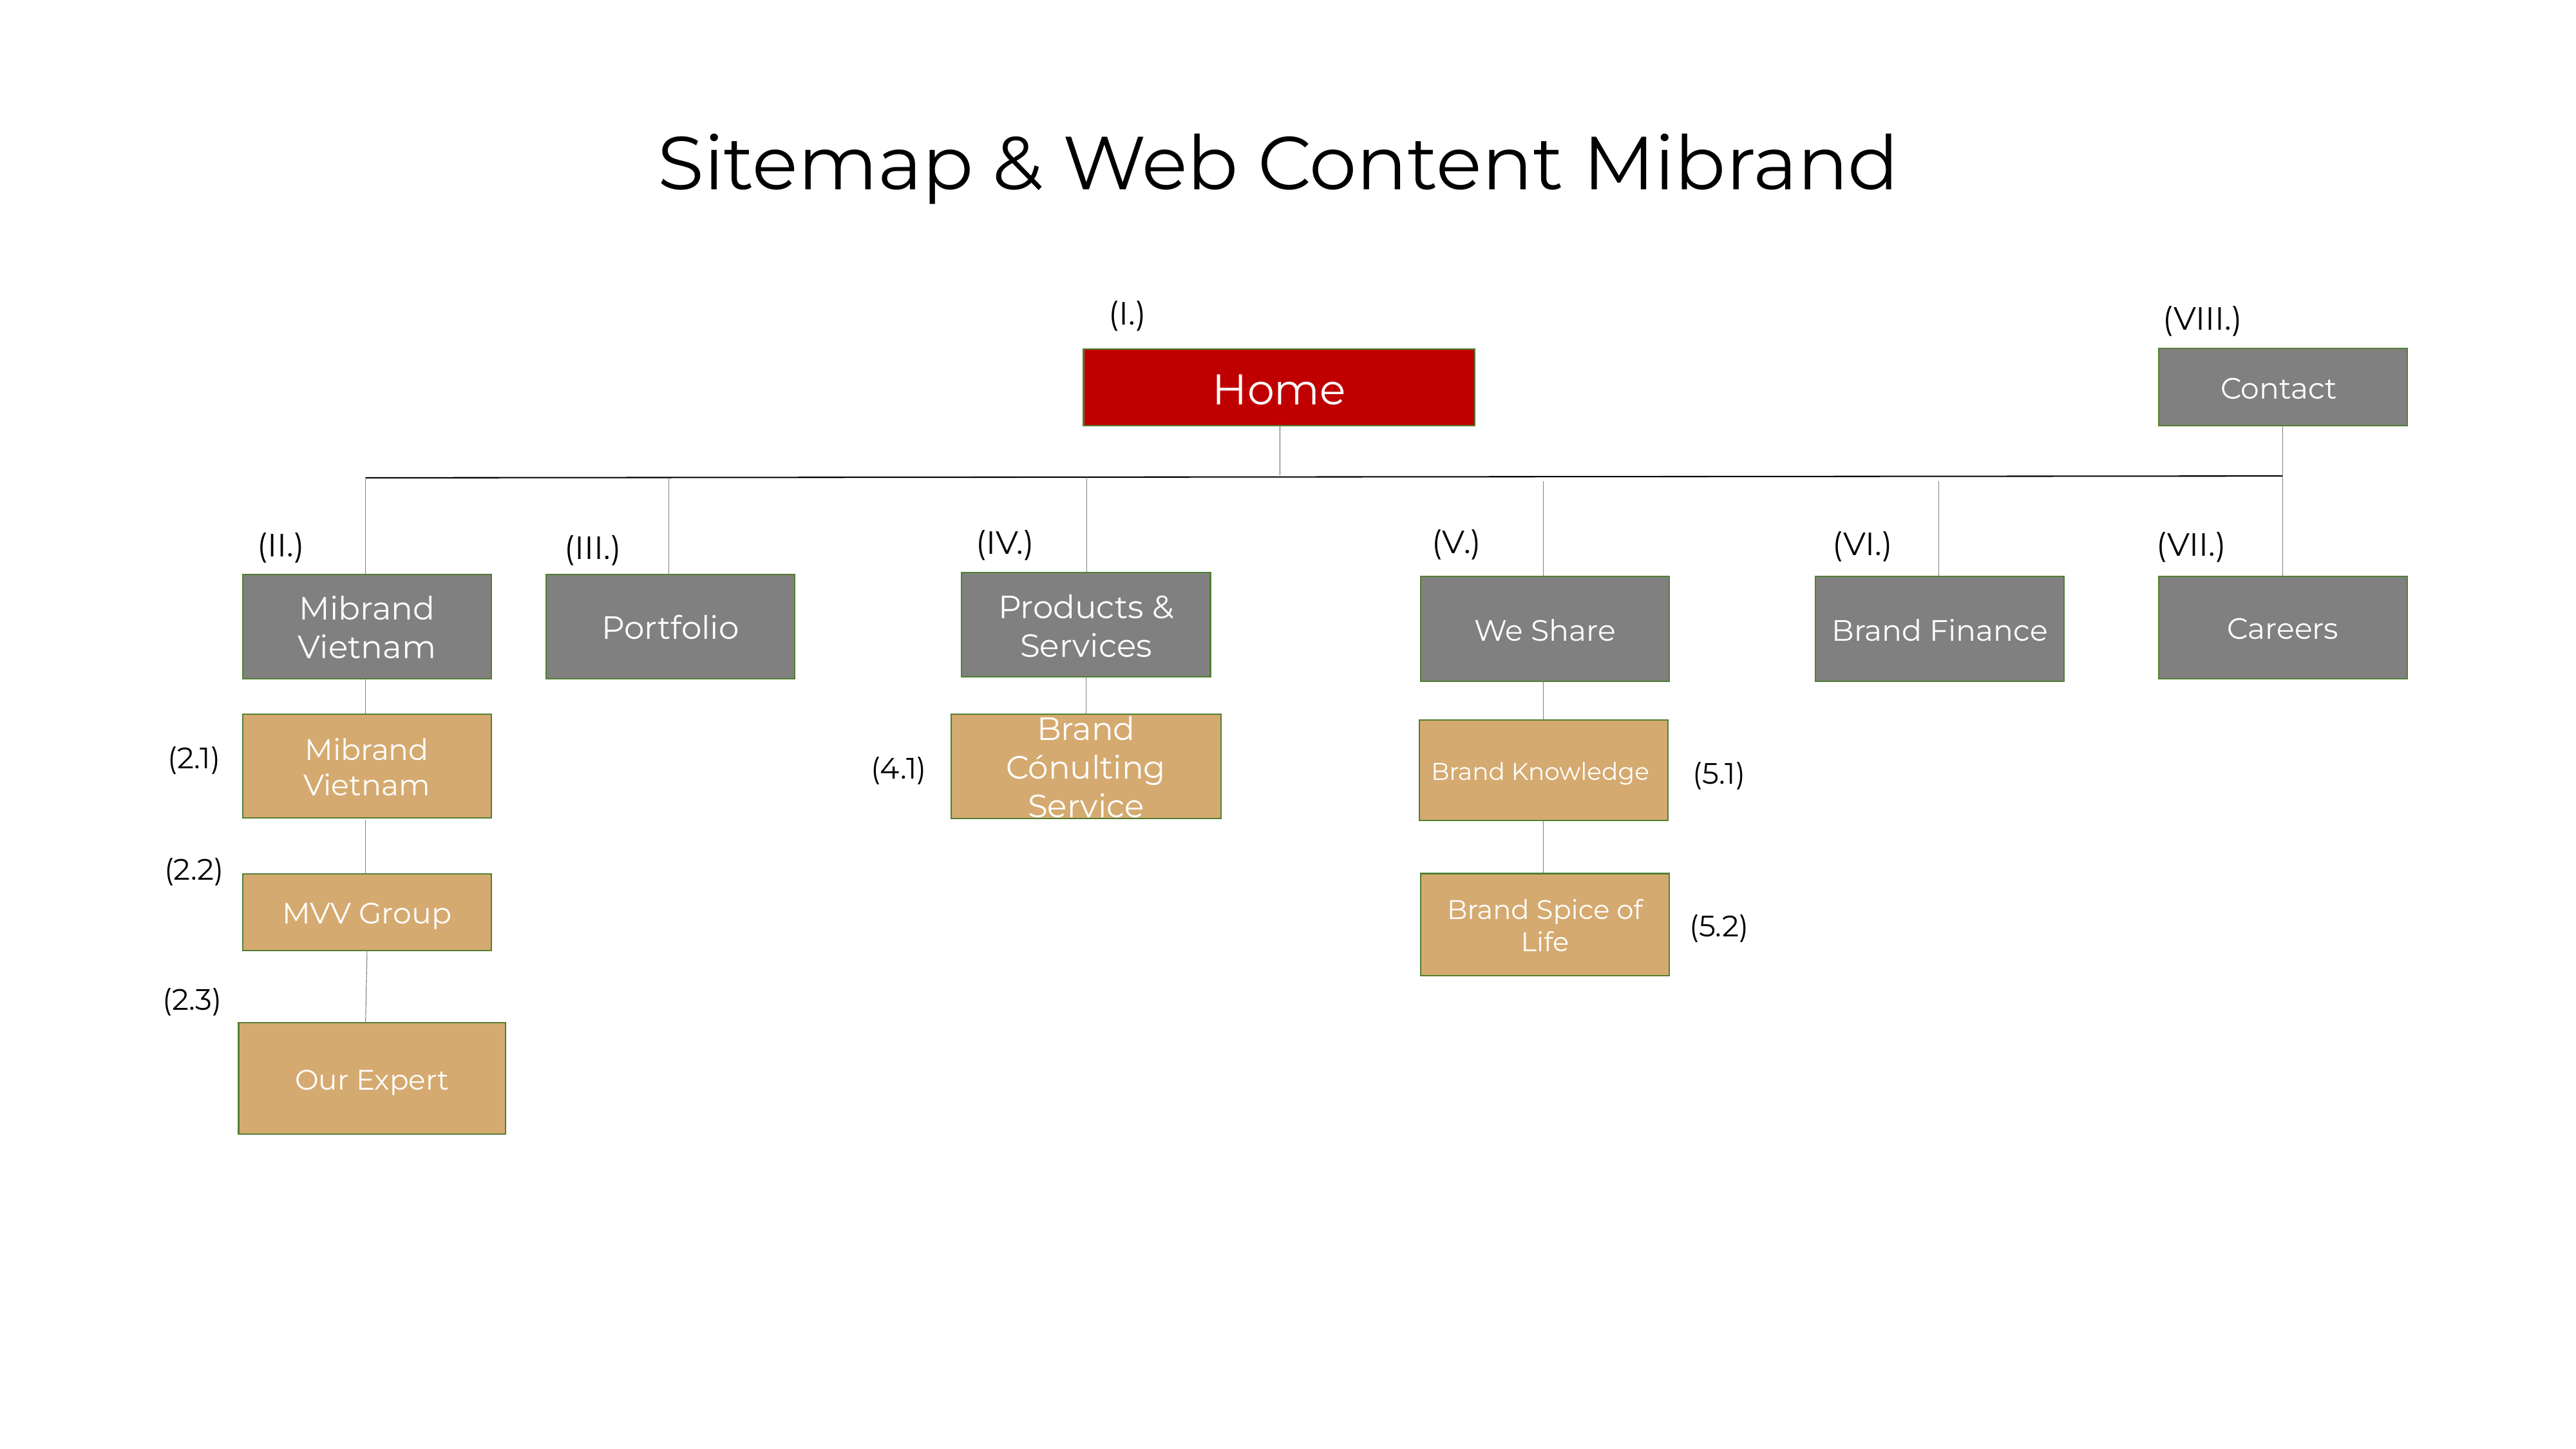

Sitemap & Web Content Mibrand
(I.)
(VIII.)
Contact
Home
(V.)
(IV.)
(VI.)
(VII.)
(II.)
(III.)
Products & Services
Mibrand Vietnam
Portfolio
Brand Finance
Careers
We Share
Mibrand Vietnam
Brand Cónulting Service
Brand Knowledge
(2.1)
(4.1)
(5.1)
(2.2)
Brand Spice of Life
MVV Group
(5.2)
(2.3)
Our Expert